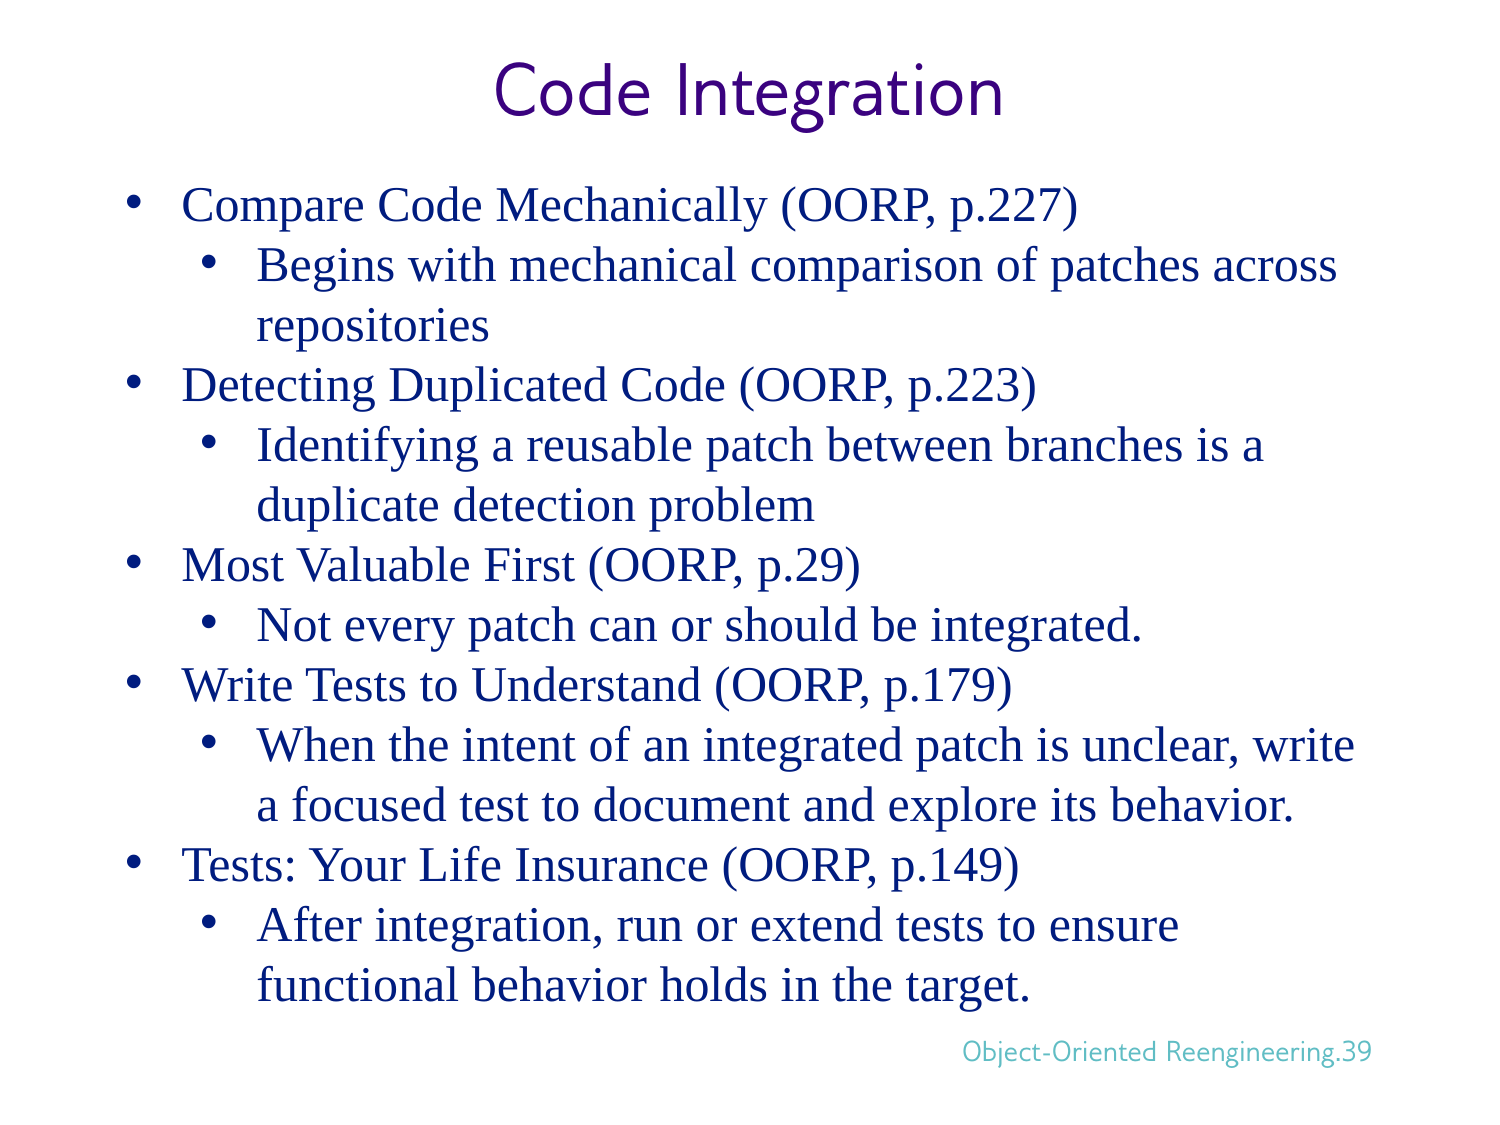

# Code Integration
Compare Code Mechanically (OORP, p.227)
Begins with mechanical comparison of patches across repositories
Detecting Duplicated Code (OORP, p.223)
Identifying a reusable patch between branches is a duplicate detection problem
Most Valuable First (OORP, p.29)
Not every patch can or should be integrated.
Write Tests to Understand (OORP, p.179)
When the intent of an integrated patch is unclear, write a focused test to document and explore its behavior.
Tests: Your Life Insurance (OORP, p.149)
After integration, run or extend tests to ensure functional behavior holds in the target.

Object-Oriented Reengineering.39